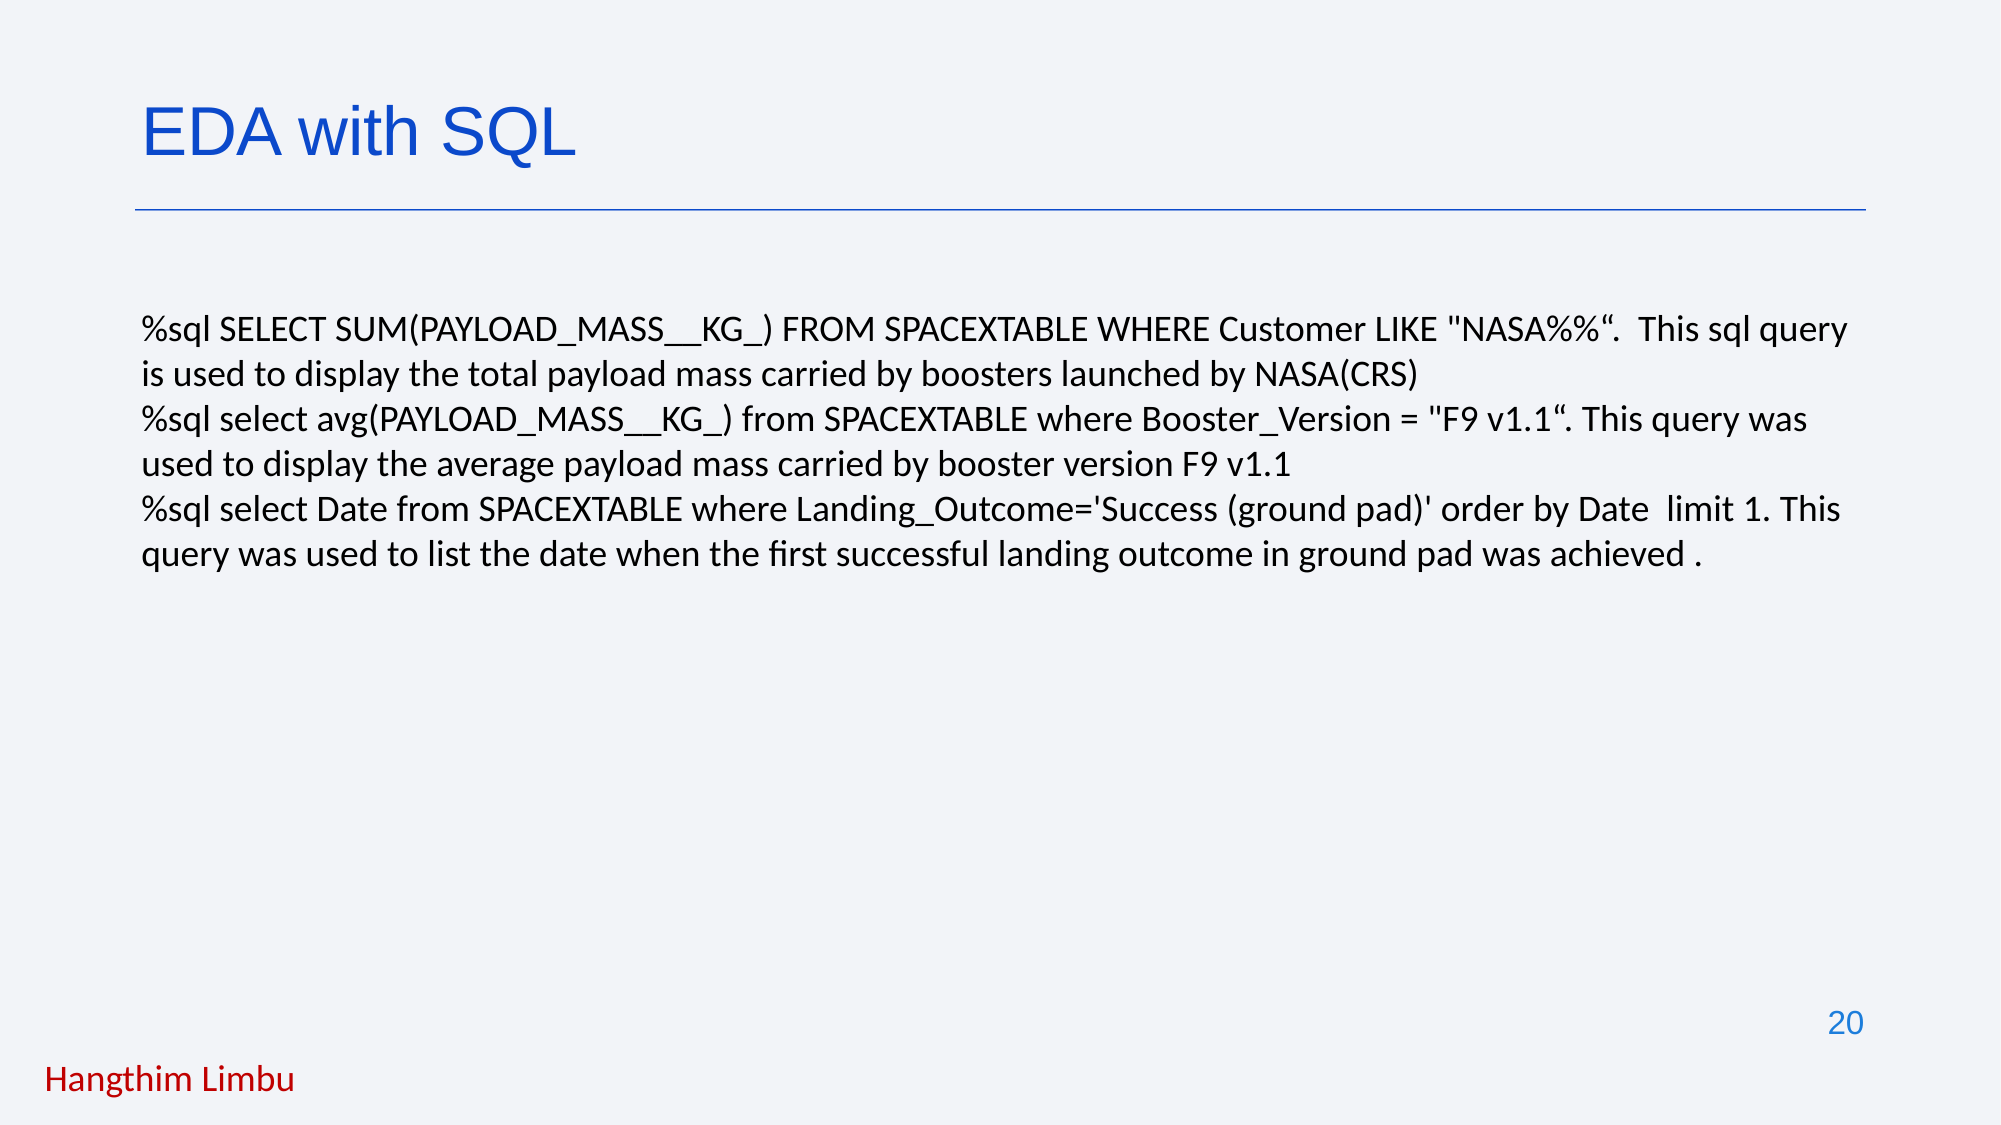

EDA with SQL
%sql SELECT SUM(PAYLOAD_MASS__KG_) FROM SPACEXTABLE WHERE Customer LIKE "NASA%%“.  This sql query is used to display the total payload mass carried by boosters launched by NASA(CRS)
%sql select avg(PAYLOAD_MASS__KG_) from SPACEXTABLE where Booster_Version = "F9 v1.1“. This query was used to display the average payload mass carried by booster version F9 v1.1
%sql select Date from SPACEXTABLE where Landing_Outcome='Success (ground pad)' order by Date  limit 1. This query was used to list the date when the first successful landing outcome in ground pad was achieved .
20